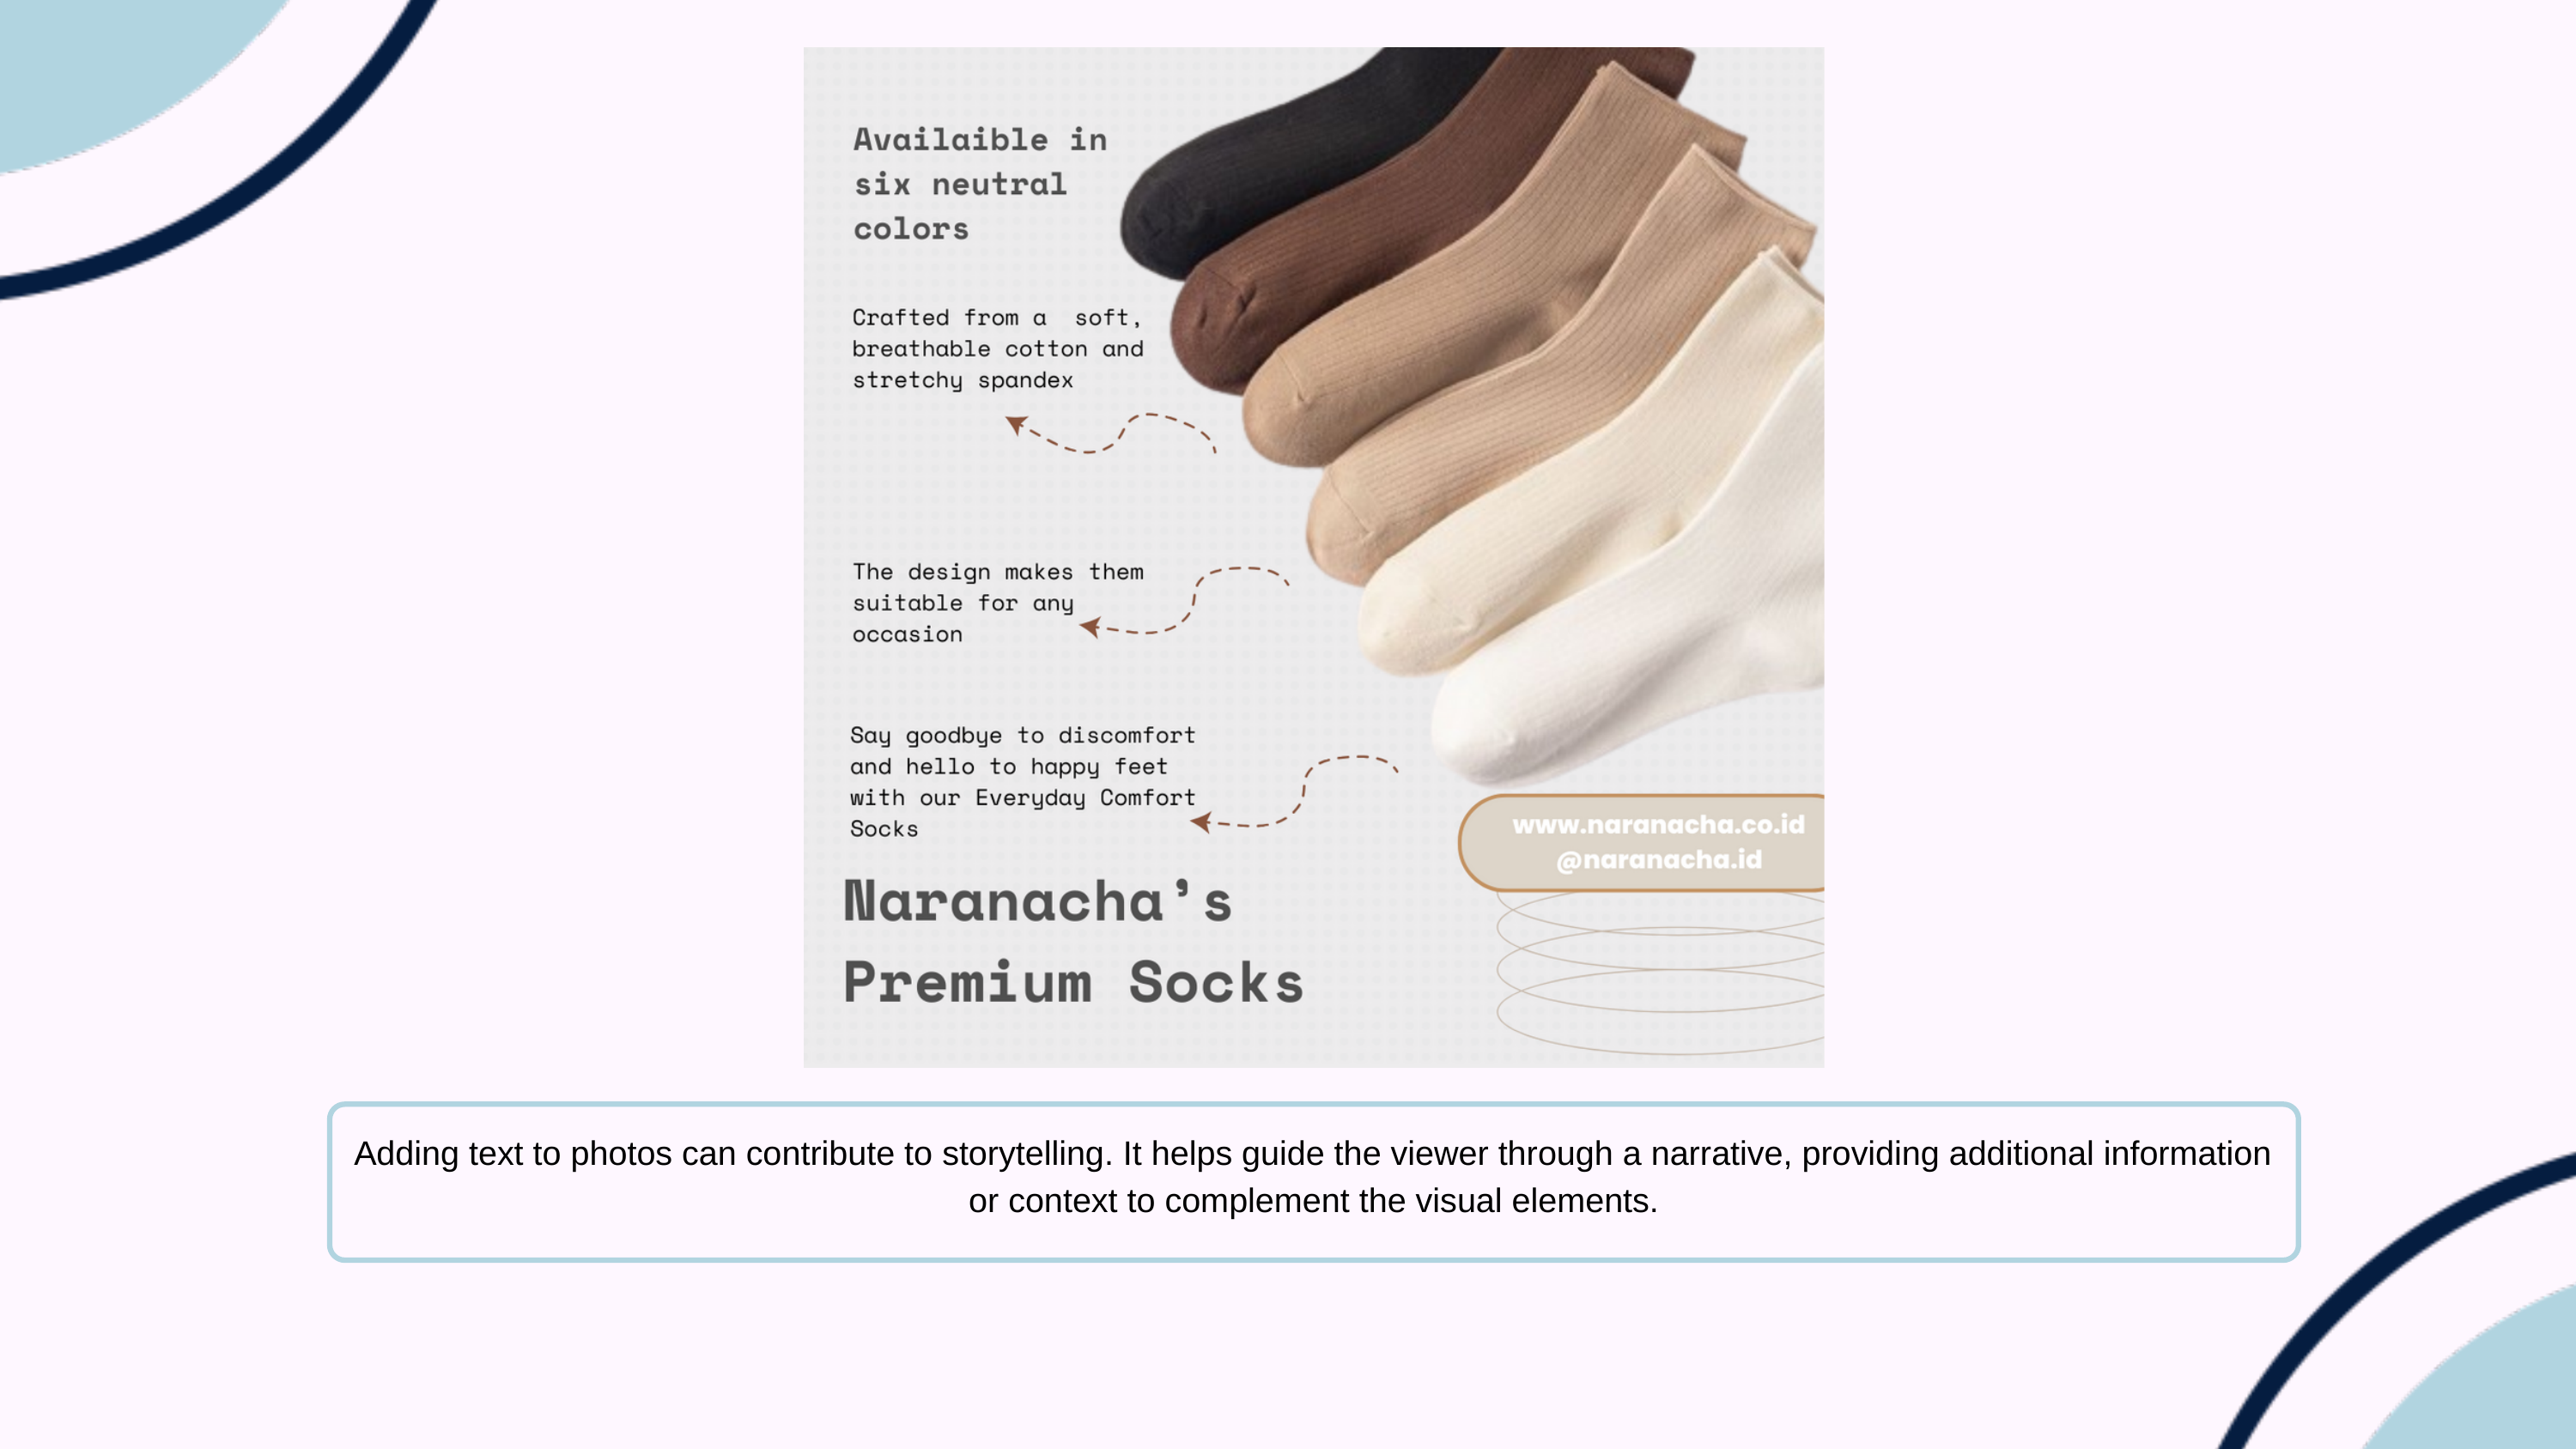

Adding text to photos can contribute to storytelling. It helps guide the viewer through a narrative, providing additional information or context to complement the visual elements.